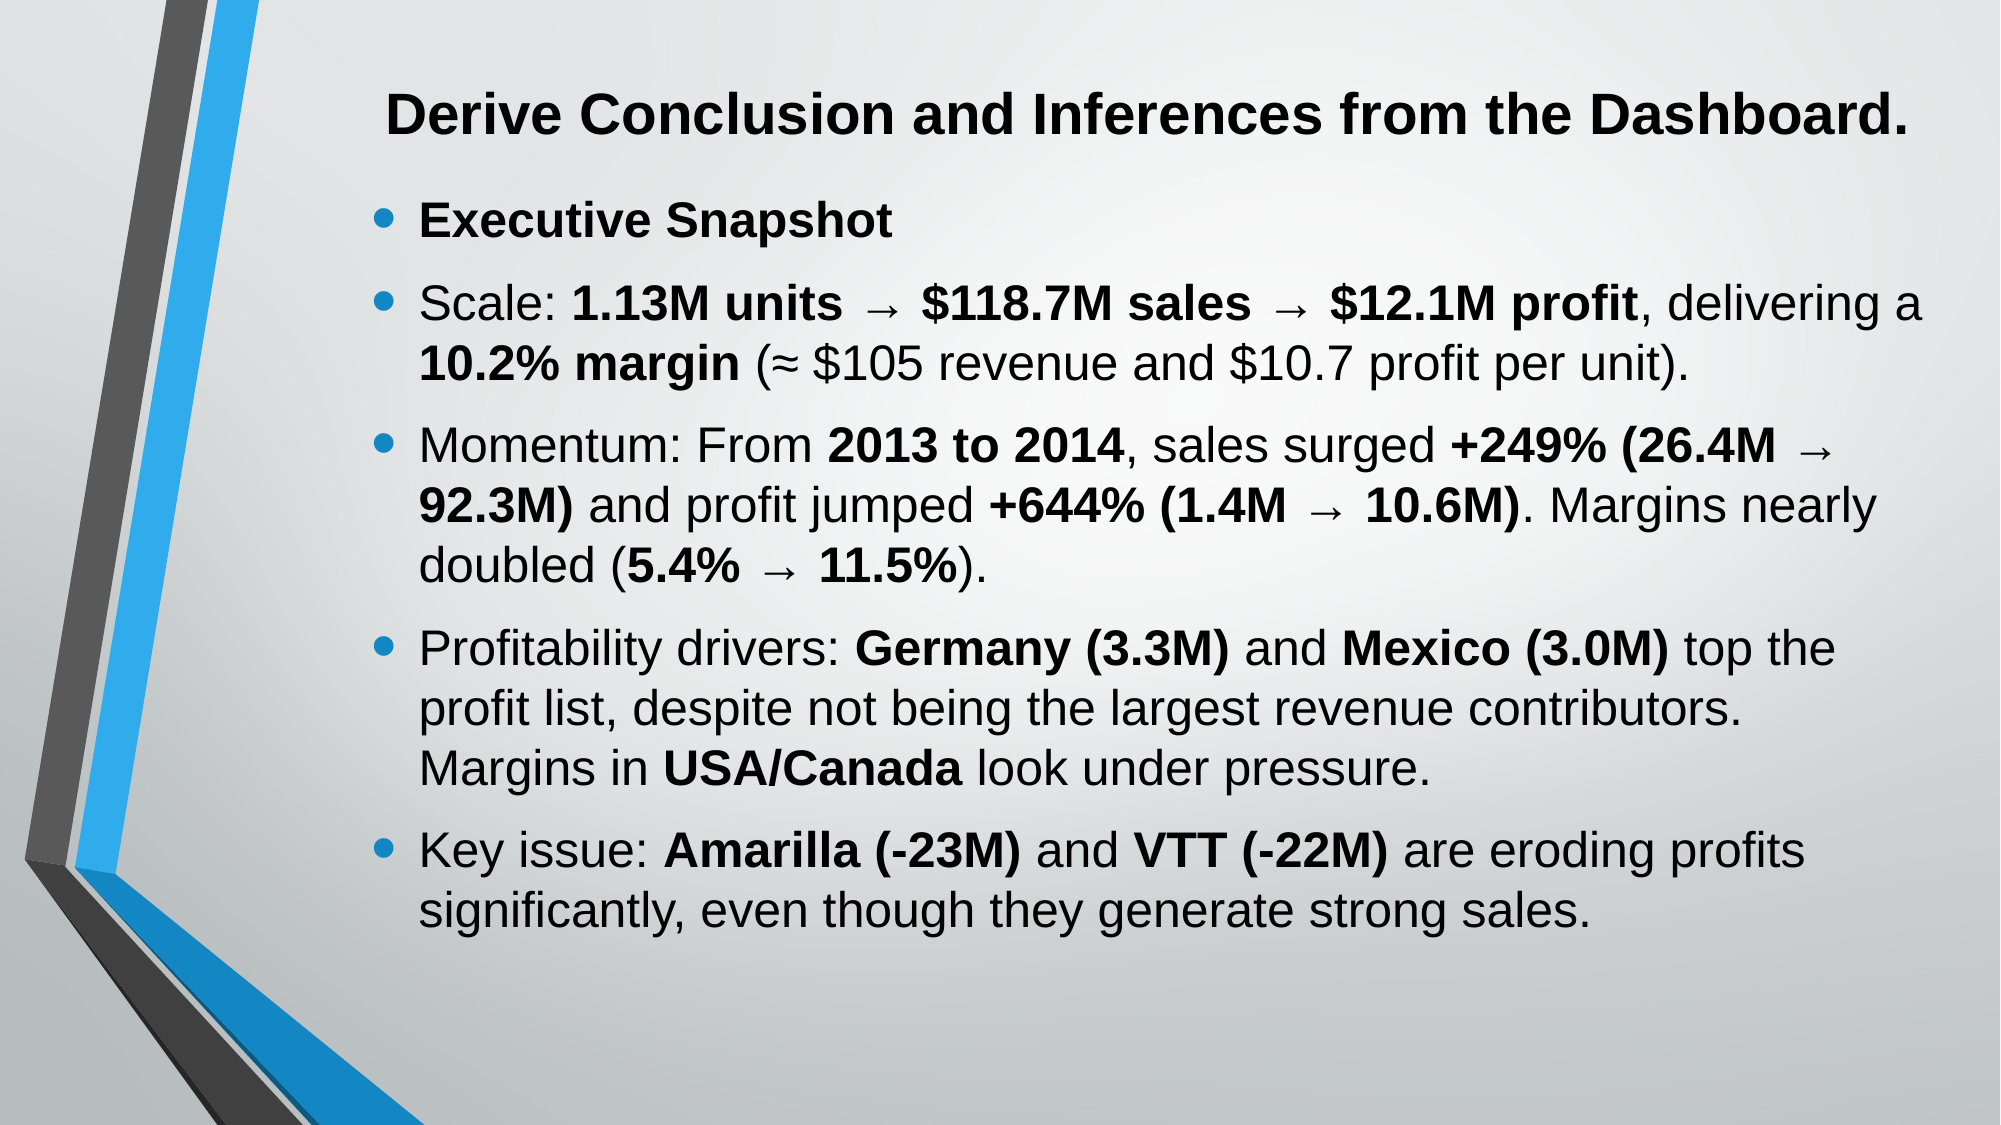

# Derive Conclusion and Inferences from the Dashboard.
Executive Snapshot
Scale: 1.13M units → $118.7M sales → $12.1M profit, delivering a 10.2% margin (≈ $105 revenue and $10.7 profit per unit).
Momentum: From 2013 to 2014, sales surged +249% (26.4M → 92.3M) and profit jumped +644% (1.4M → 10.6M). Margins nearly doubled (5.4% → 11.5%).
Profitability drivers: Germany (3.3M) and Mexico (3.0M) top the profit list, despite not being the largest revenue contributors. Margins in USA/Canada look under pressure.
Key issue: Amarilla (-23M) and VTT (-22M) are eroding profits significantly, even though they generate strong sales.